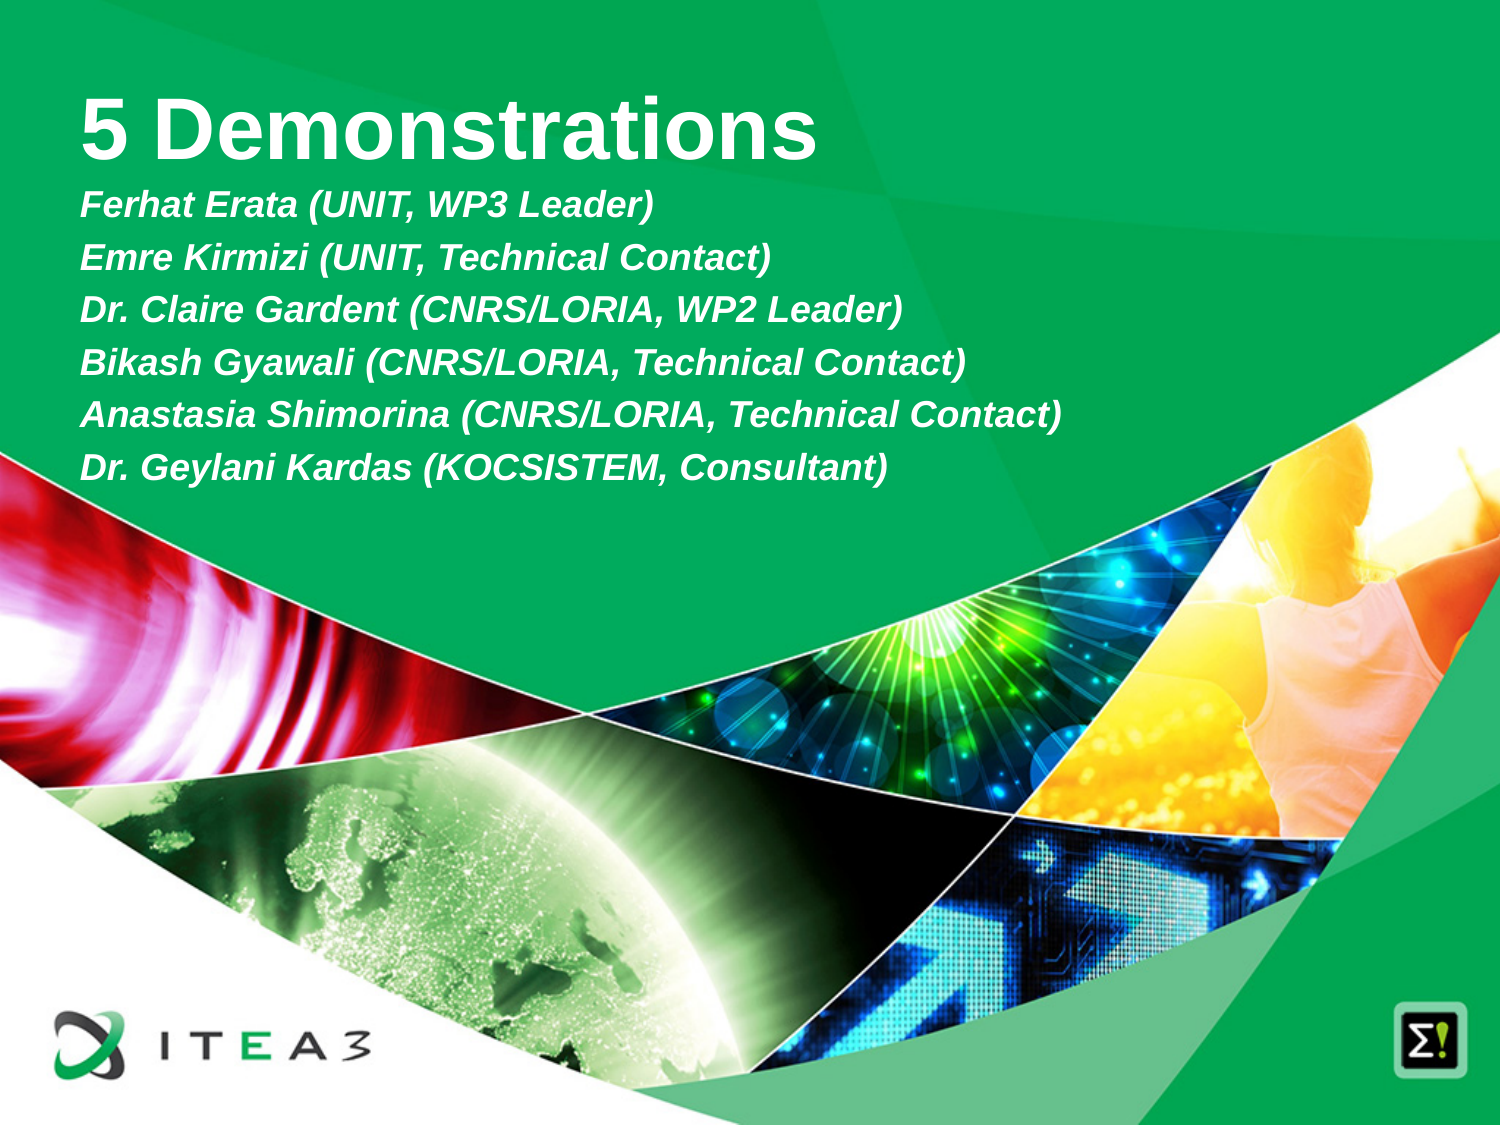

# 5 Demonstrations
Ferhat Erata (UNIT, WP3 Leader)
Emre Kirmizi (UNIT, Technical Contact)
Dr. Claire Gardent (CNRS/LORIA, WP2 Leader)
Bikash Gyawali (CNRS/LORIA, Technical Contact)
Anastasia Shimorina (CNRS/LORIA, Technical Contact)
Dr. Geylani Kardas (KOCSISTEM, Consultant)